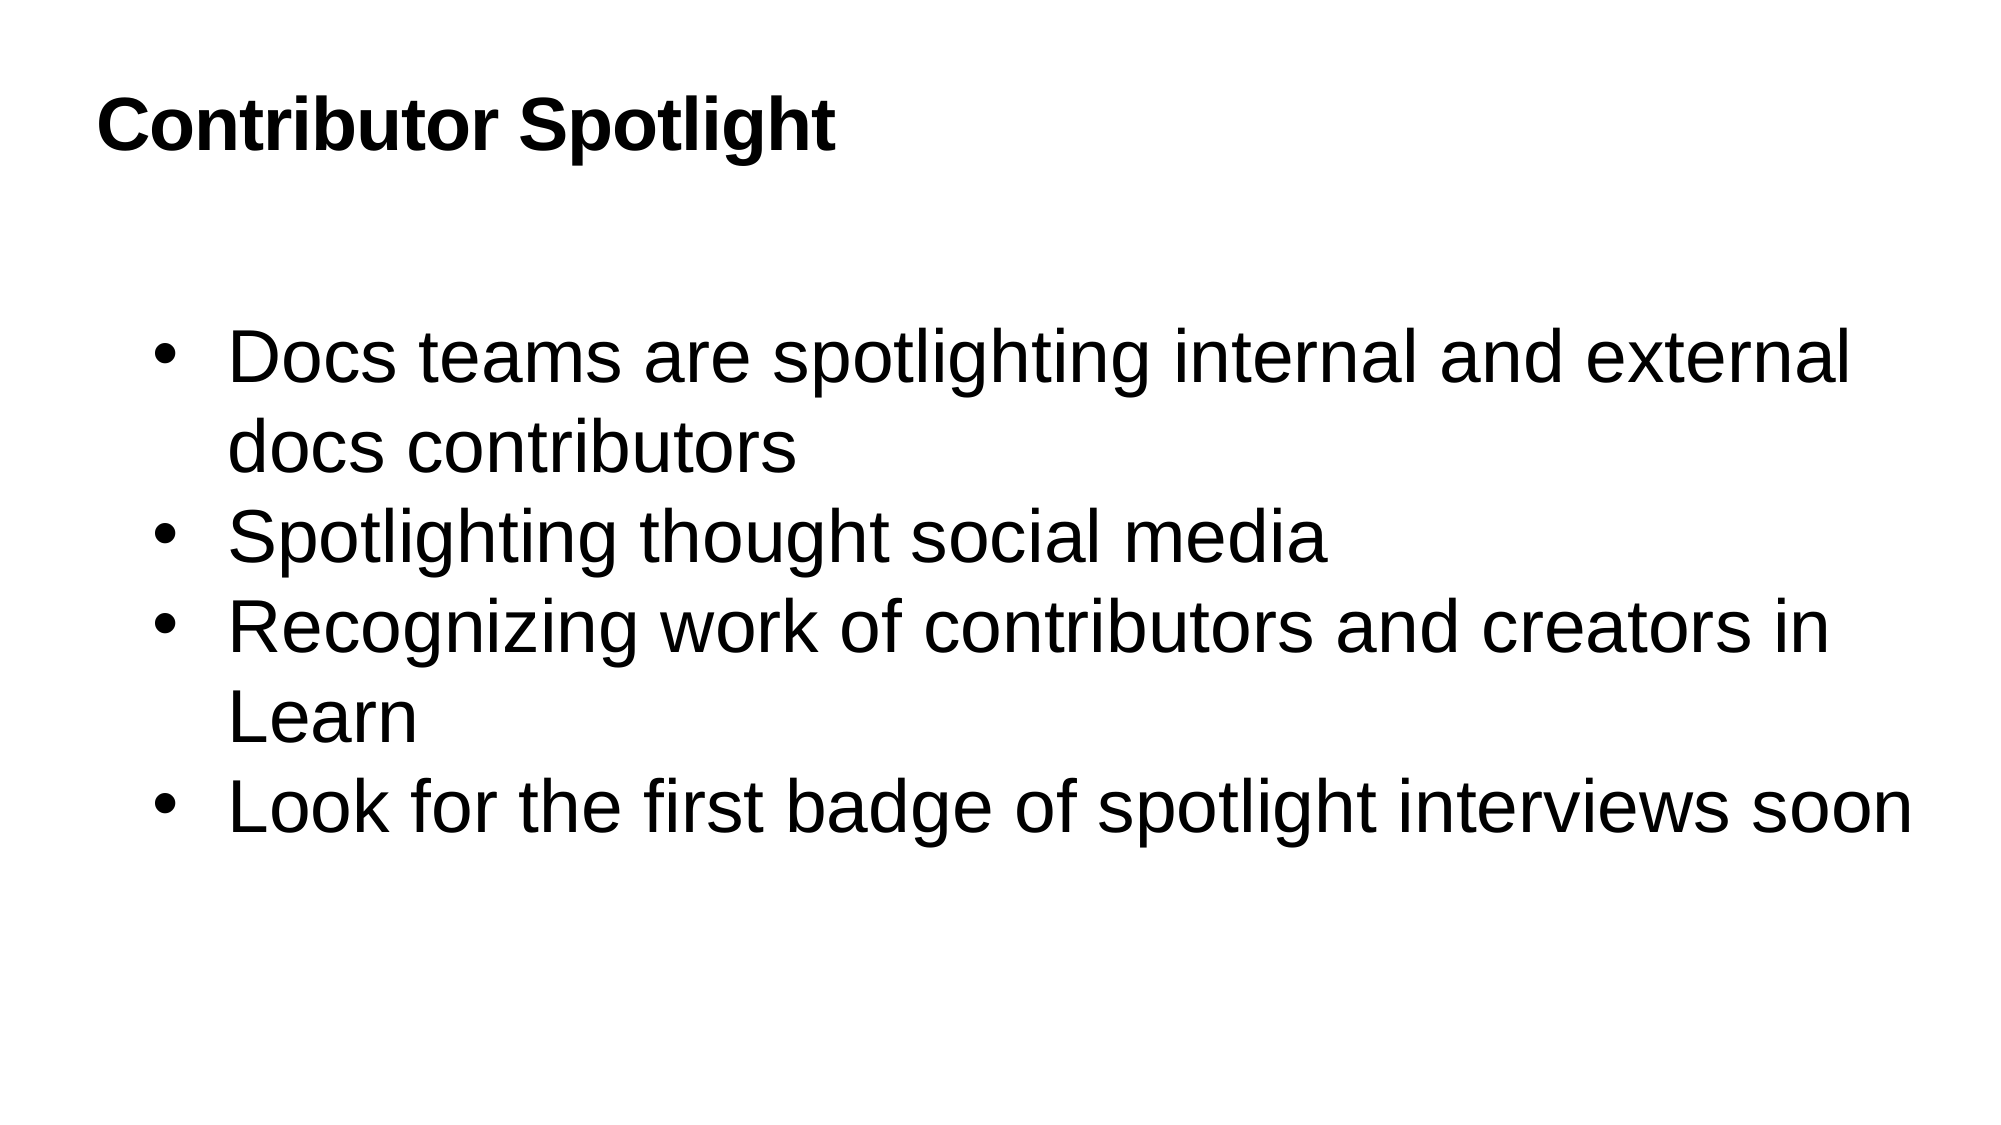

# Contributor Spotlight
Docs teams are spotlighting internal and external docs contributors
Spotlighting thought social media
Recognizing work of contributors and creators in Learn
Look for the first badge of spotlight interviews soon